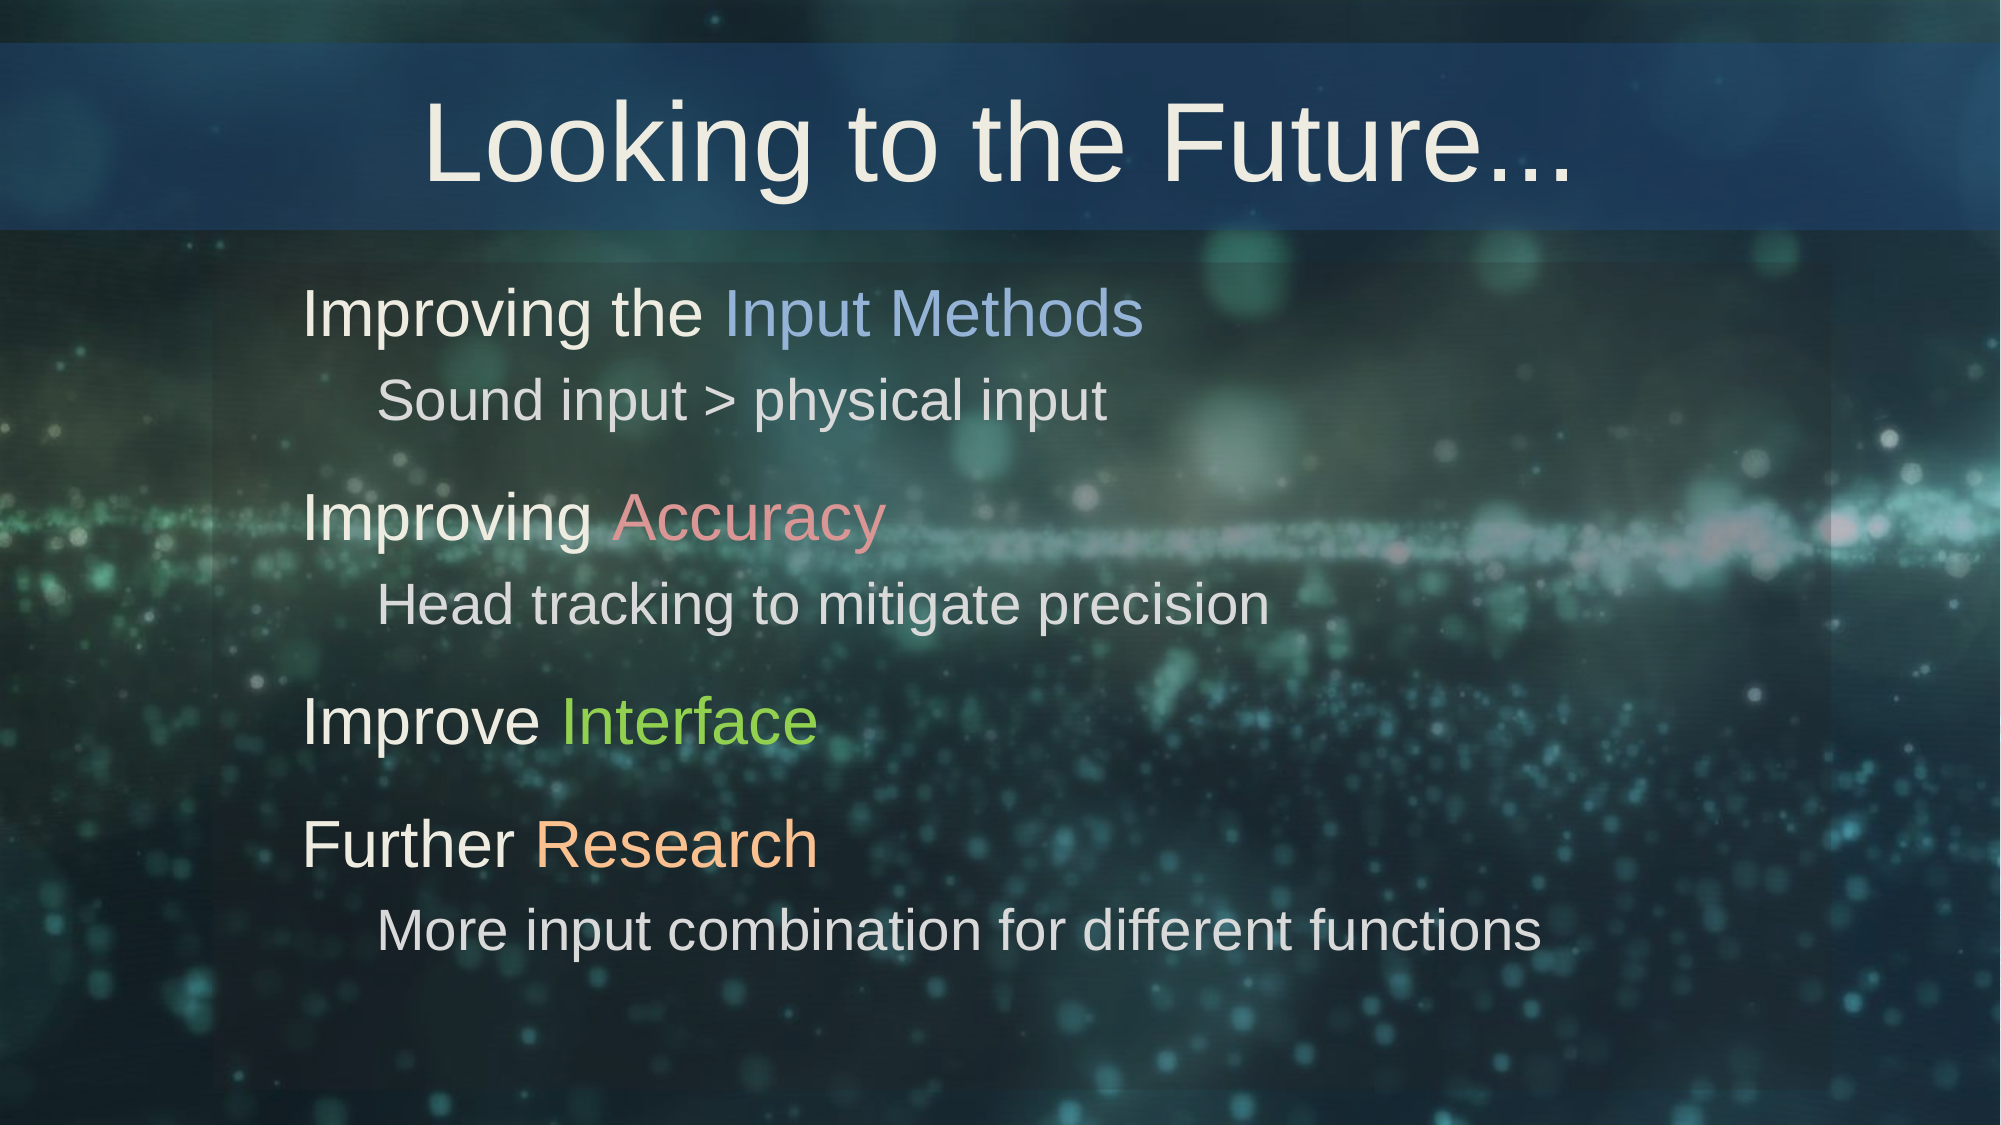

# Looking to the Future...
Improving the Input Methods
Sound input > physical input

Improving Accuracy
Head tracking to mitigate precision

Improve Interface

Further Research
More input combination for different functions